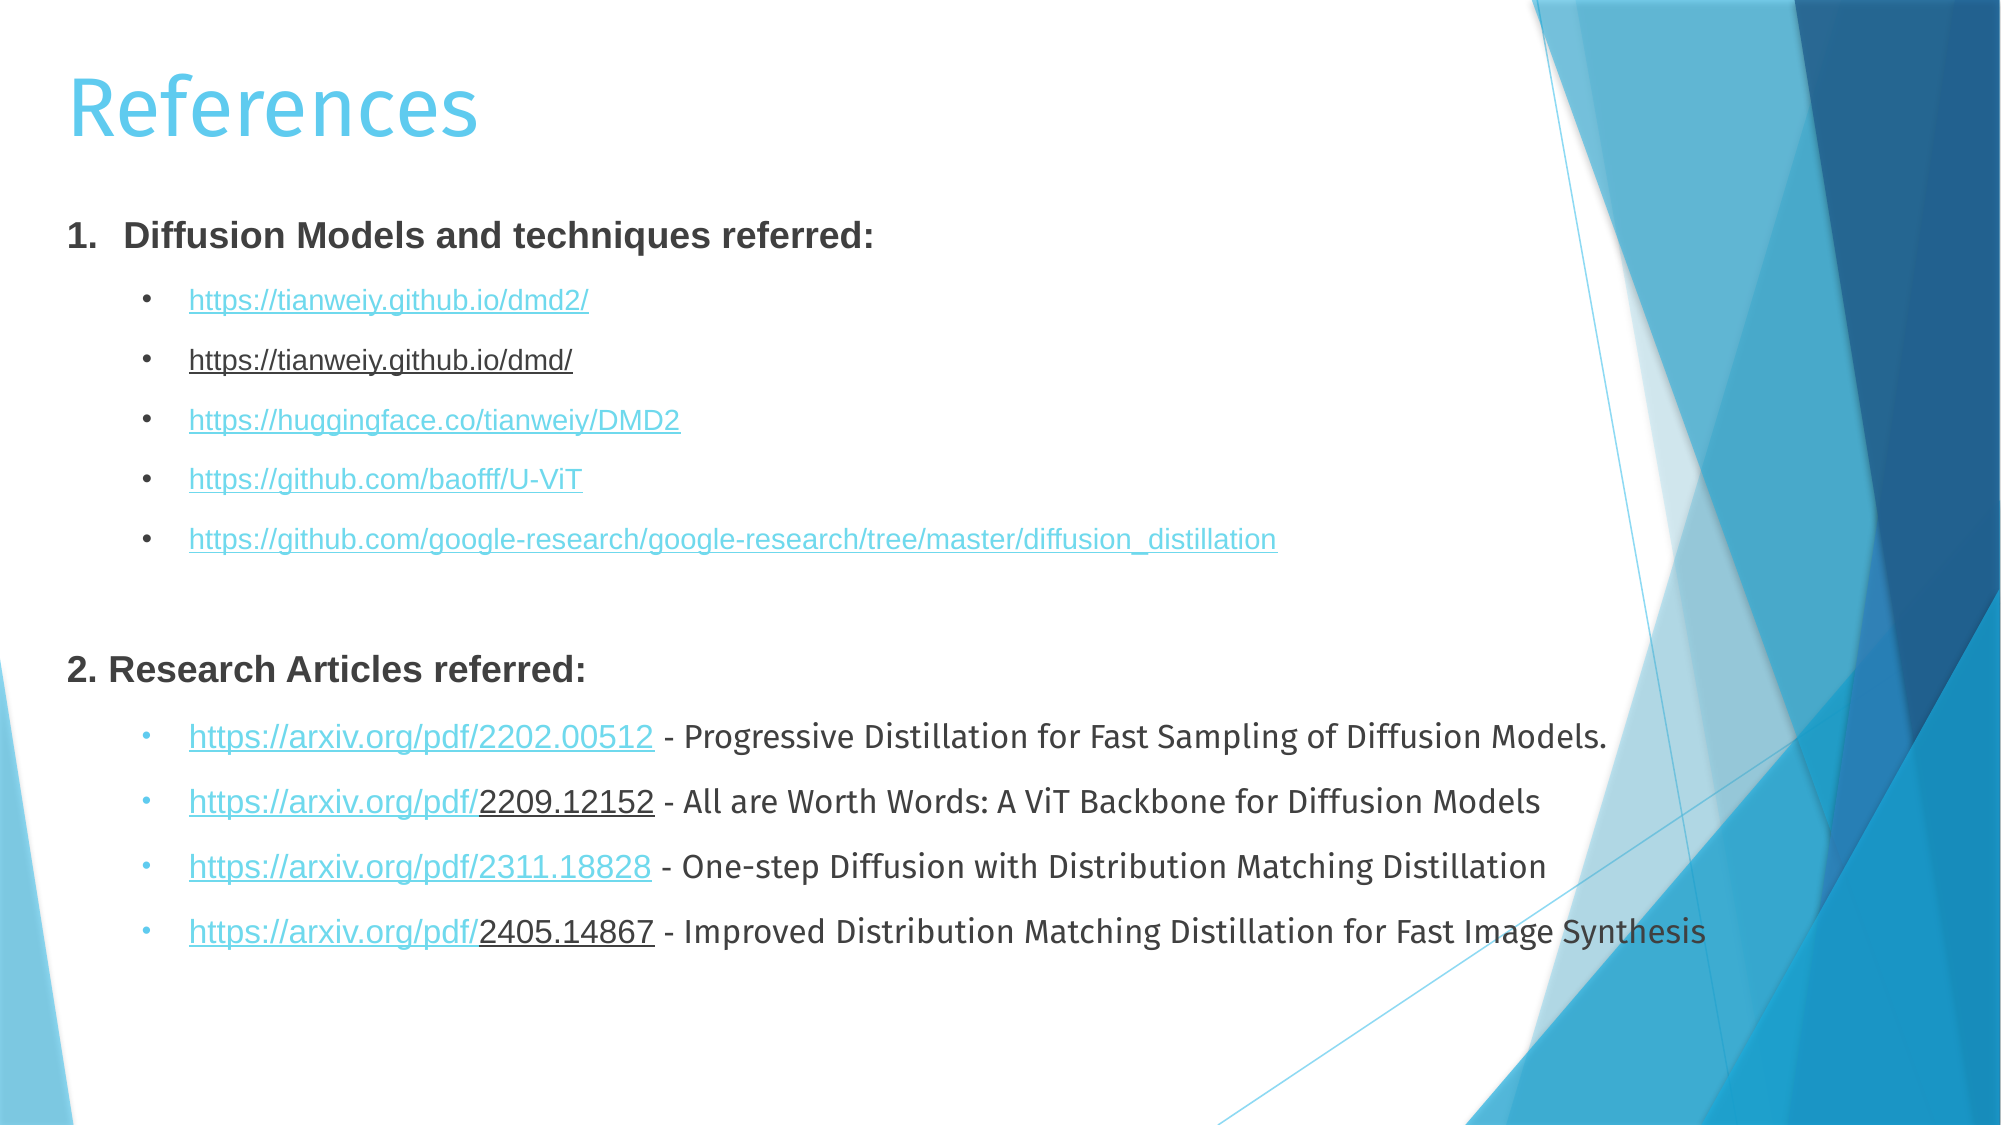

# References
Diffusion Models and techniques referred:
https://tianweiy.github.io/dmd2/
https://tianweiy.github.io/dmd/
https://huggingface.co/tianweiy/DMD2
https://github.com/baofff/U-ViT
https://github.com/google-research/google-research/tree/master/diffusion_distillation

2. Research Articles referred:
https://arxiv.org/pdf/2202.00512 - Progressive Distillation for Fast Sampling of Diffusion Models.
https://arxiv.org/pdf/2209.12152 - All are Worth Words: A ViT Backbone for Diffusion Models
https://arxiv.org/pdf/2311.18828 - One-step Diffusion with Distribution Matching Distillation
https://arxiv.org/pdf/2405.14867 - Improved Distribution Matching Distillation for Fast Image Synthesis